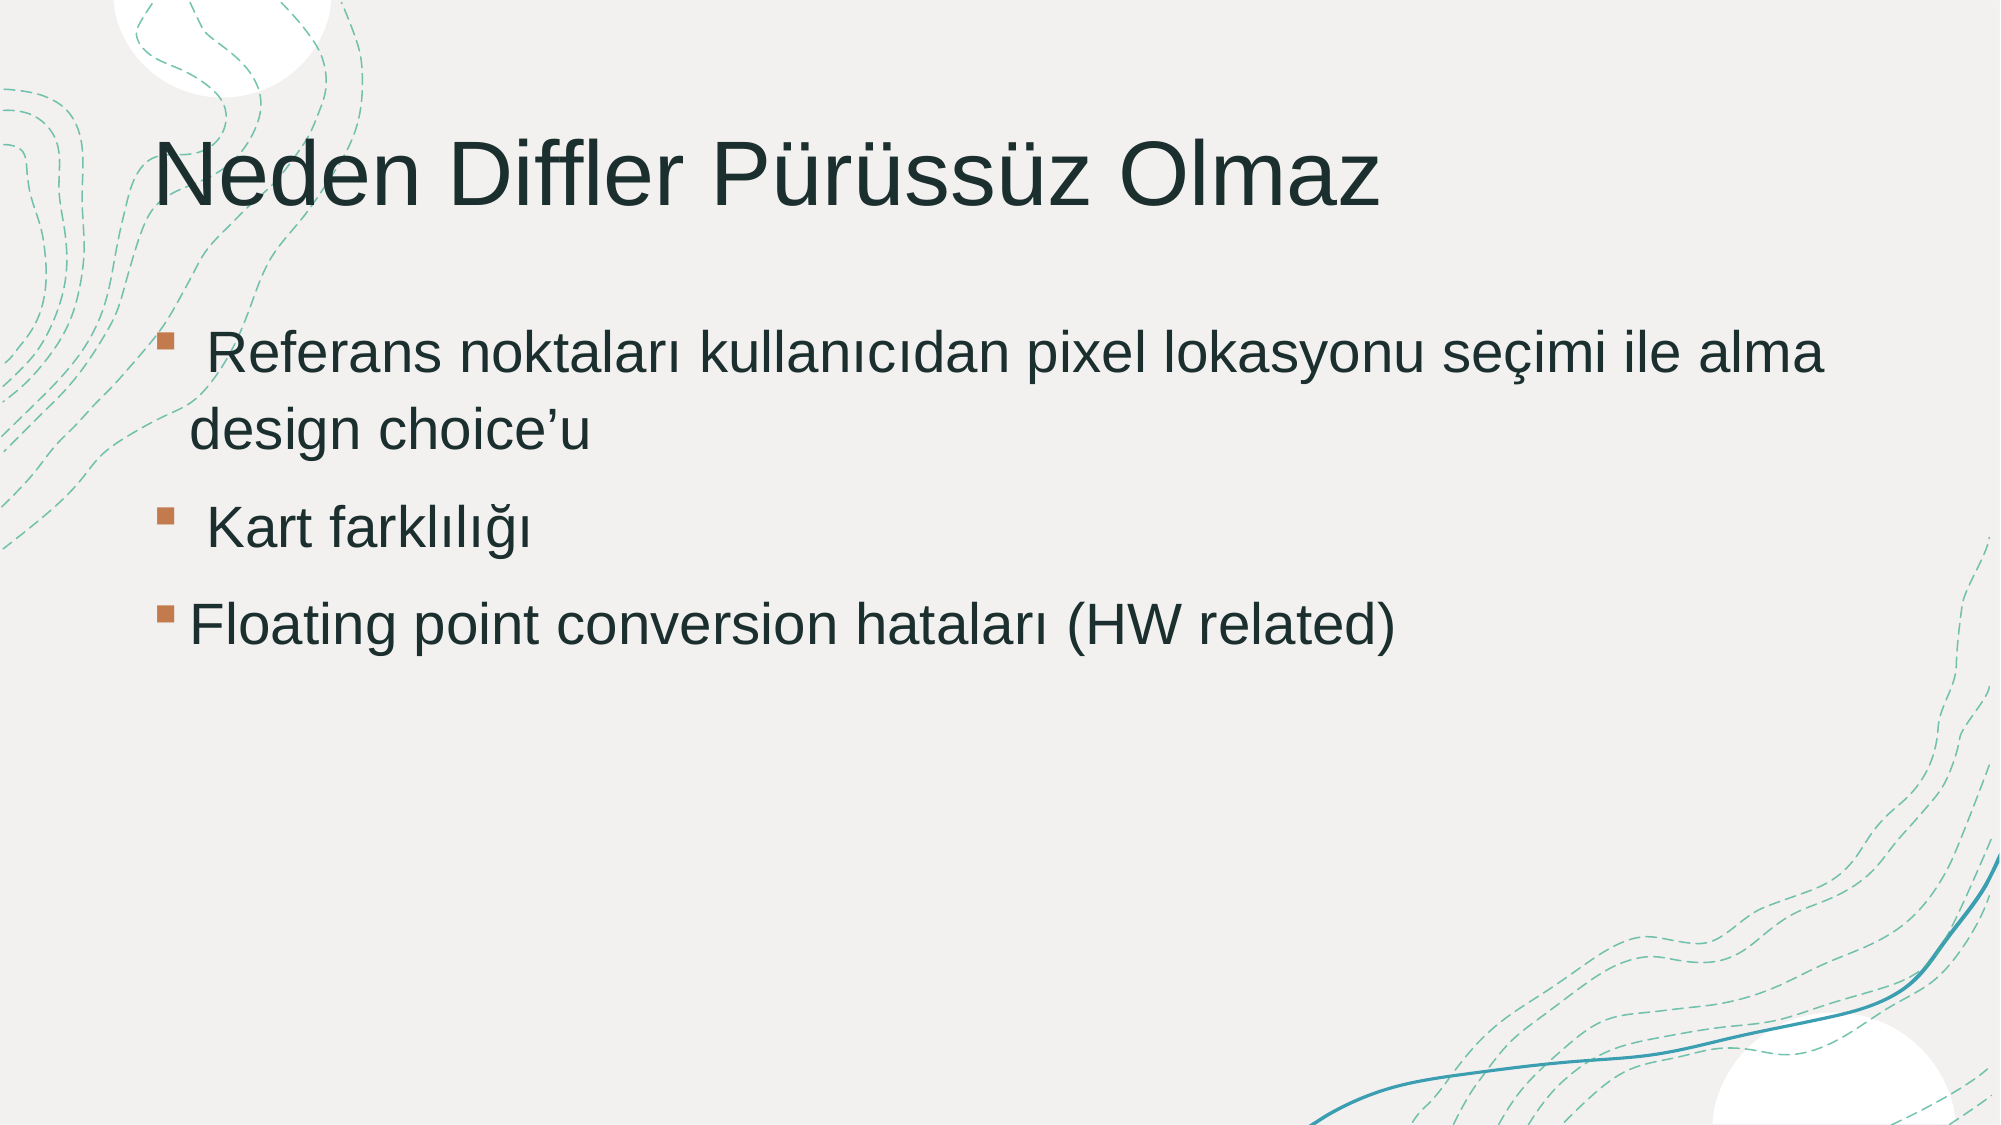

# Neden Diffler Pürüssüz Olmaz
 Referans noktaları kullanıcıdan pixel lokasyonu seçimi ile alma design choice’u
 Kart farklılığı
Floating point conversion hataları (HW related)